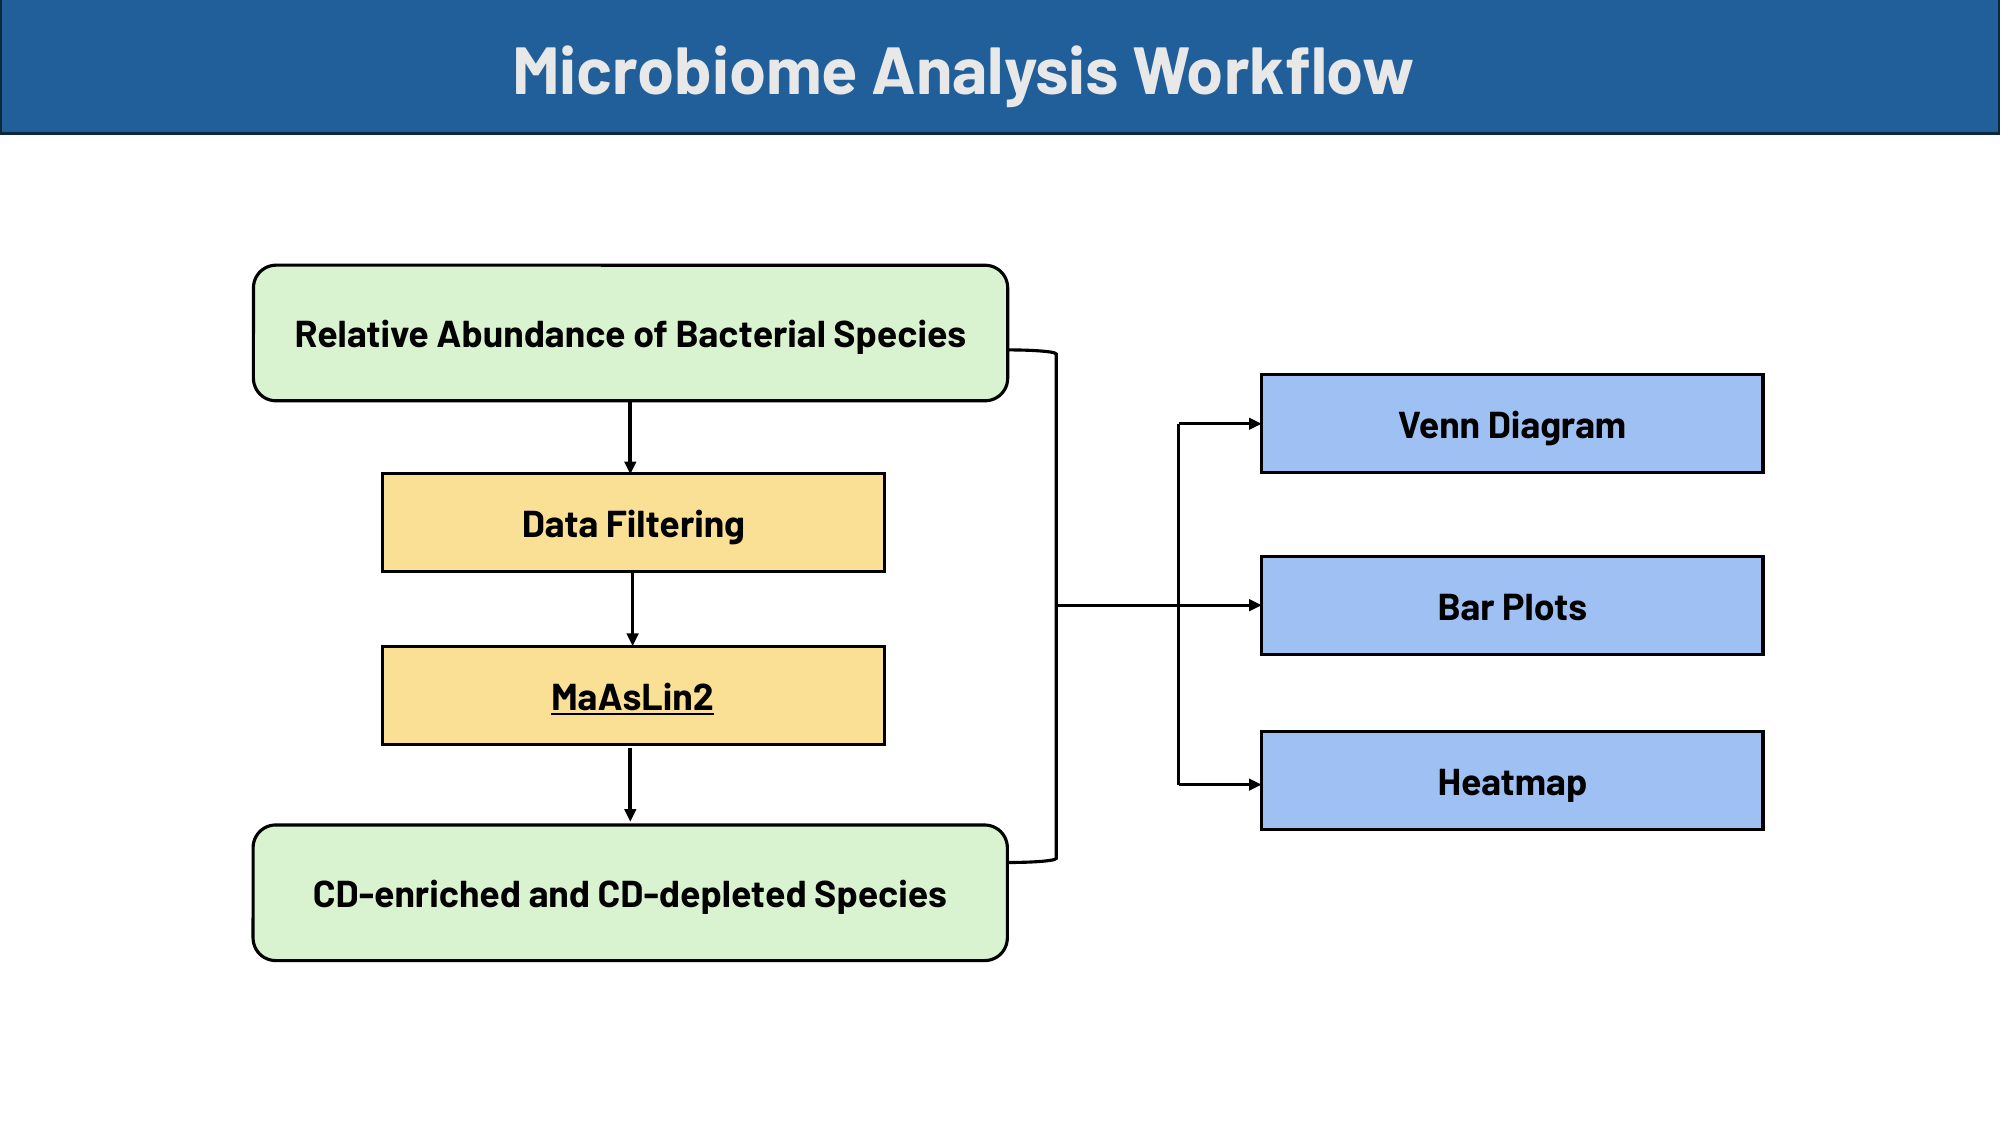

Microbiome Analysis Workflow

Relative Abundance of Bacterial Species
Venn Diagram

Venn Diagram

Data Filtering
Venn Diagram
Bar Plots

MaAsLin2
Venn Diagram
Heatmap

CD-enriched and CD-depleted Species